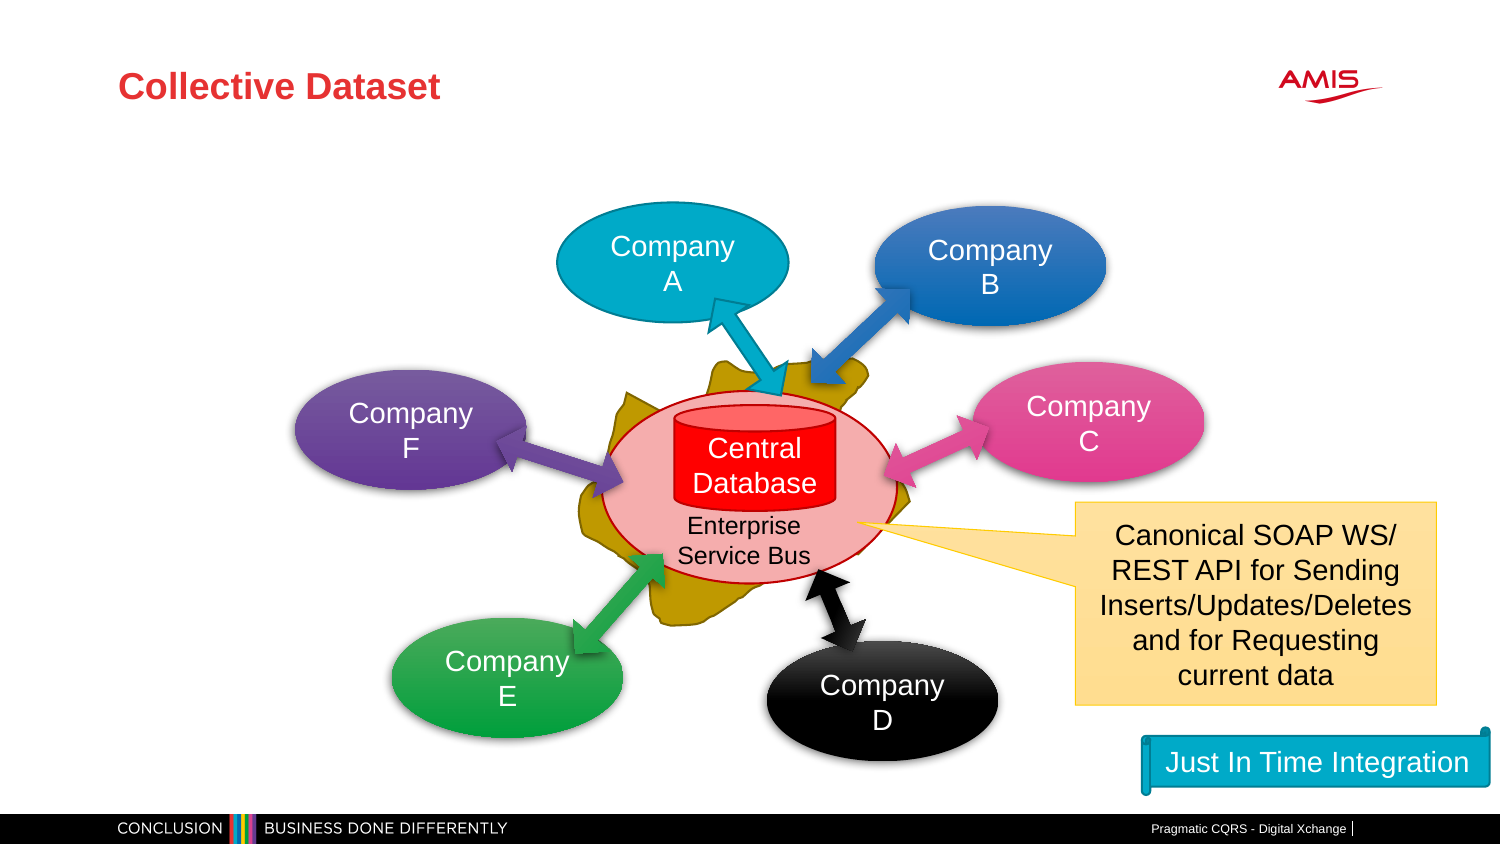

# Collective Dataset
Company A
Company B

Company C
Company F

Central Database

Canonical SOAP WS/ REST API for Sending Inserts/Updates/Deletes and for Requesting current data
Enterprise Service Bus

Company E
Company D
Just In Time Integration
Pragmatic CQRS - Digital Xchange